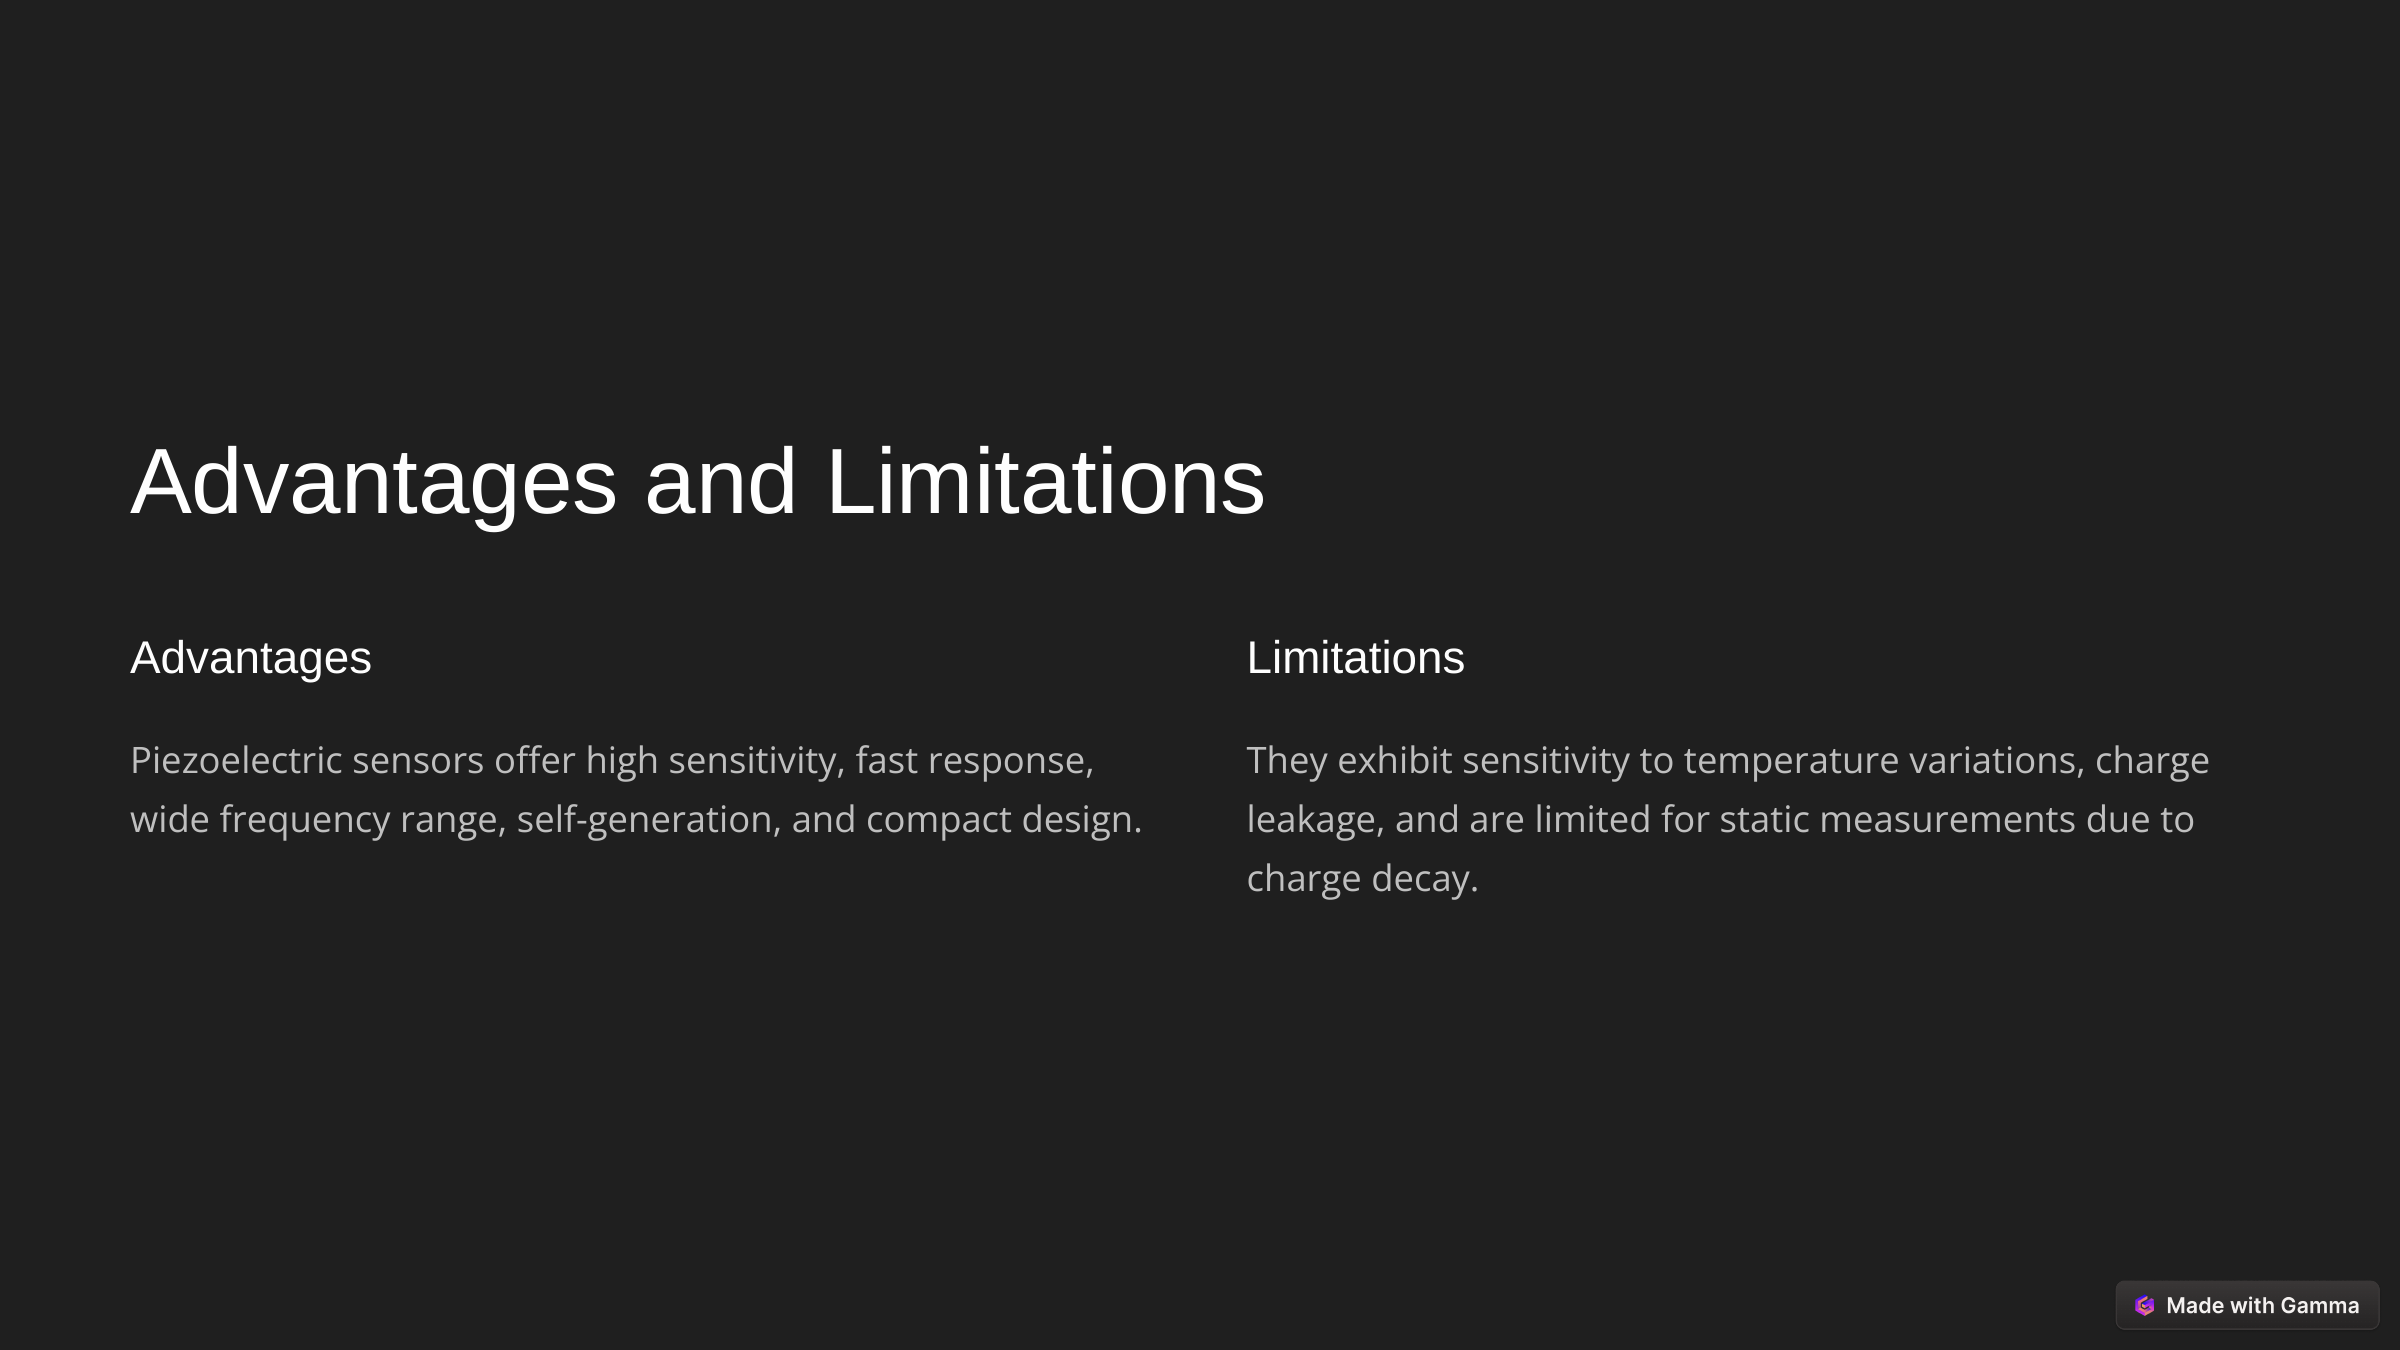

Advantages and Limitations
Advantages
Limitations
Piezoelectric sensors offer high sensitivity, fast response, wide frequency range, self-generation, and compact design.
They exhibit sensitivity to temperature variations, charge leakage, and are limited for static measurements due to charge decay.